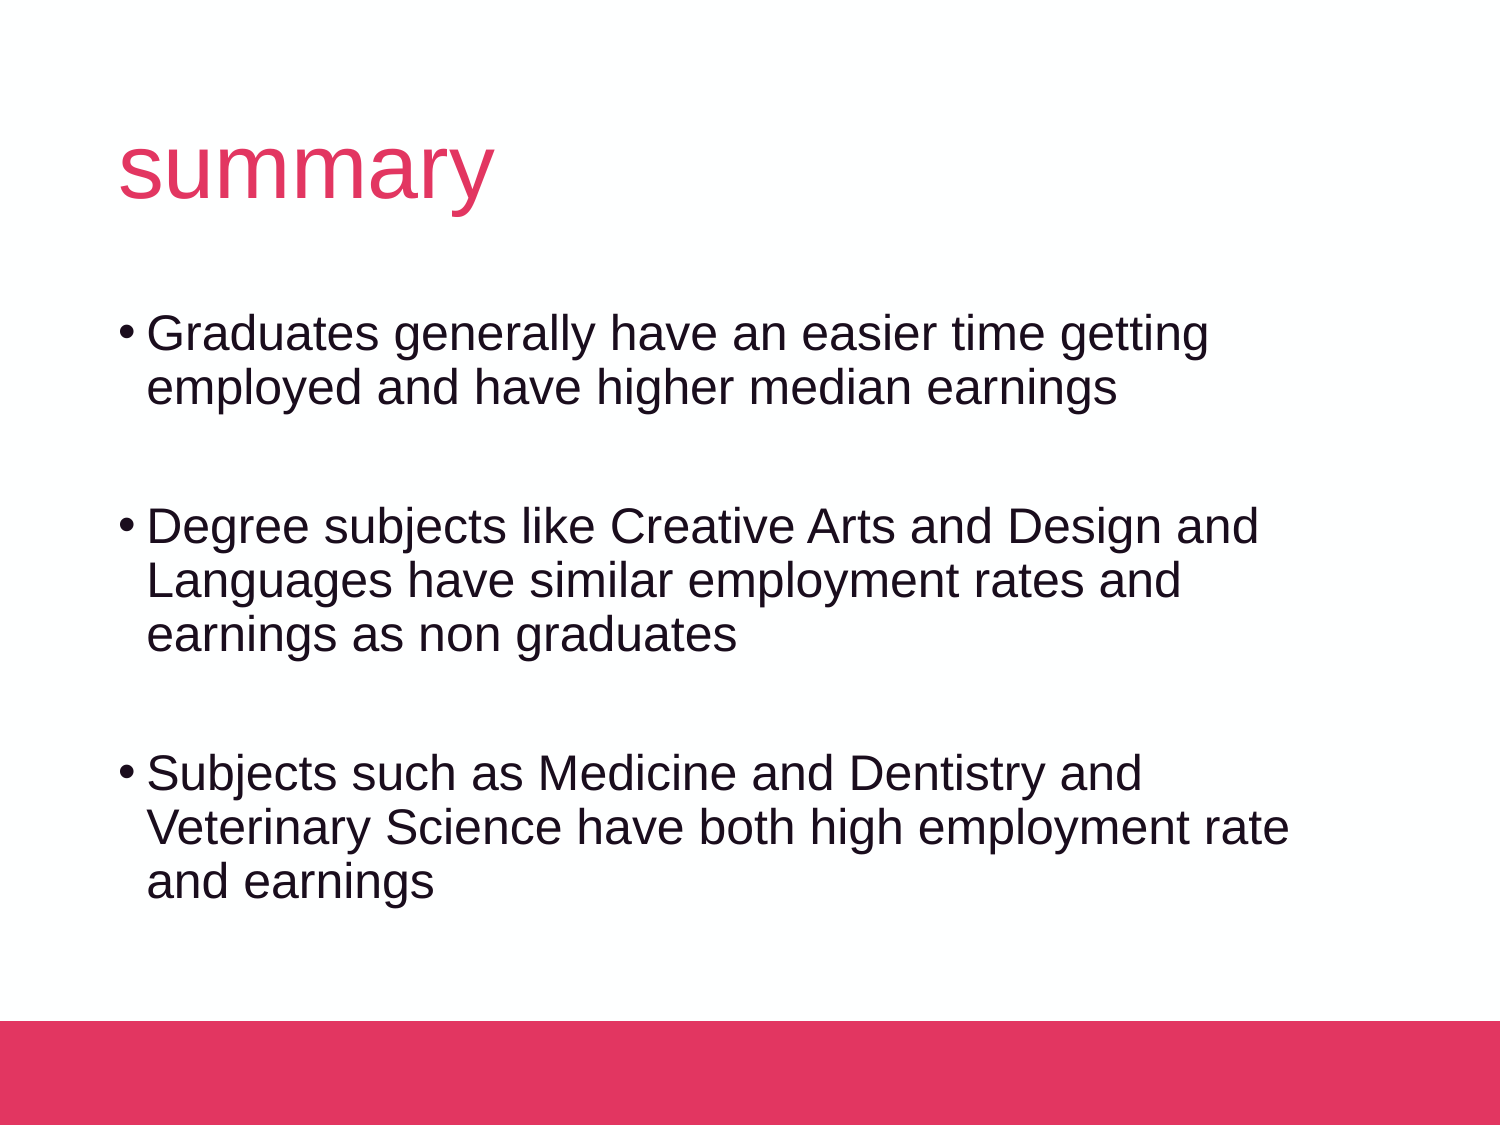

# summary
Graduates generally have an easier time getting employed and have higher median earnings

Degree subjects like Creative Arts and Design and Languages have similar employment rates and earnings as non graduates

Subjects such as Medicine and Dentistry and Veterinary Science have both high employment rate and earnings